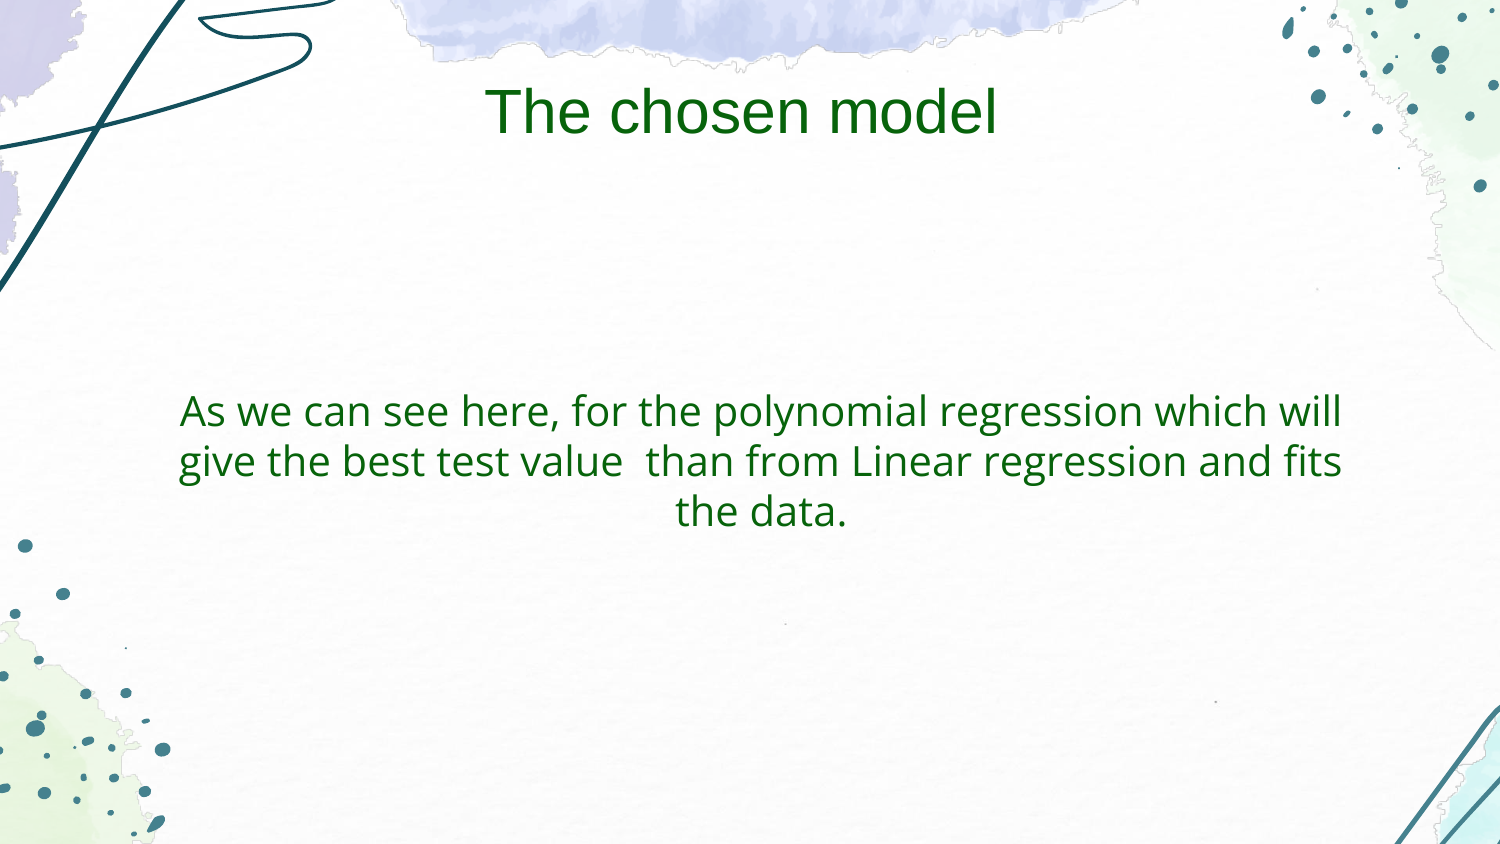

# The chosen model
As we can see here, for the polynomial regression which will give the best test value  than from Linear regression and fits the data.